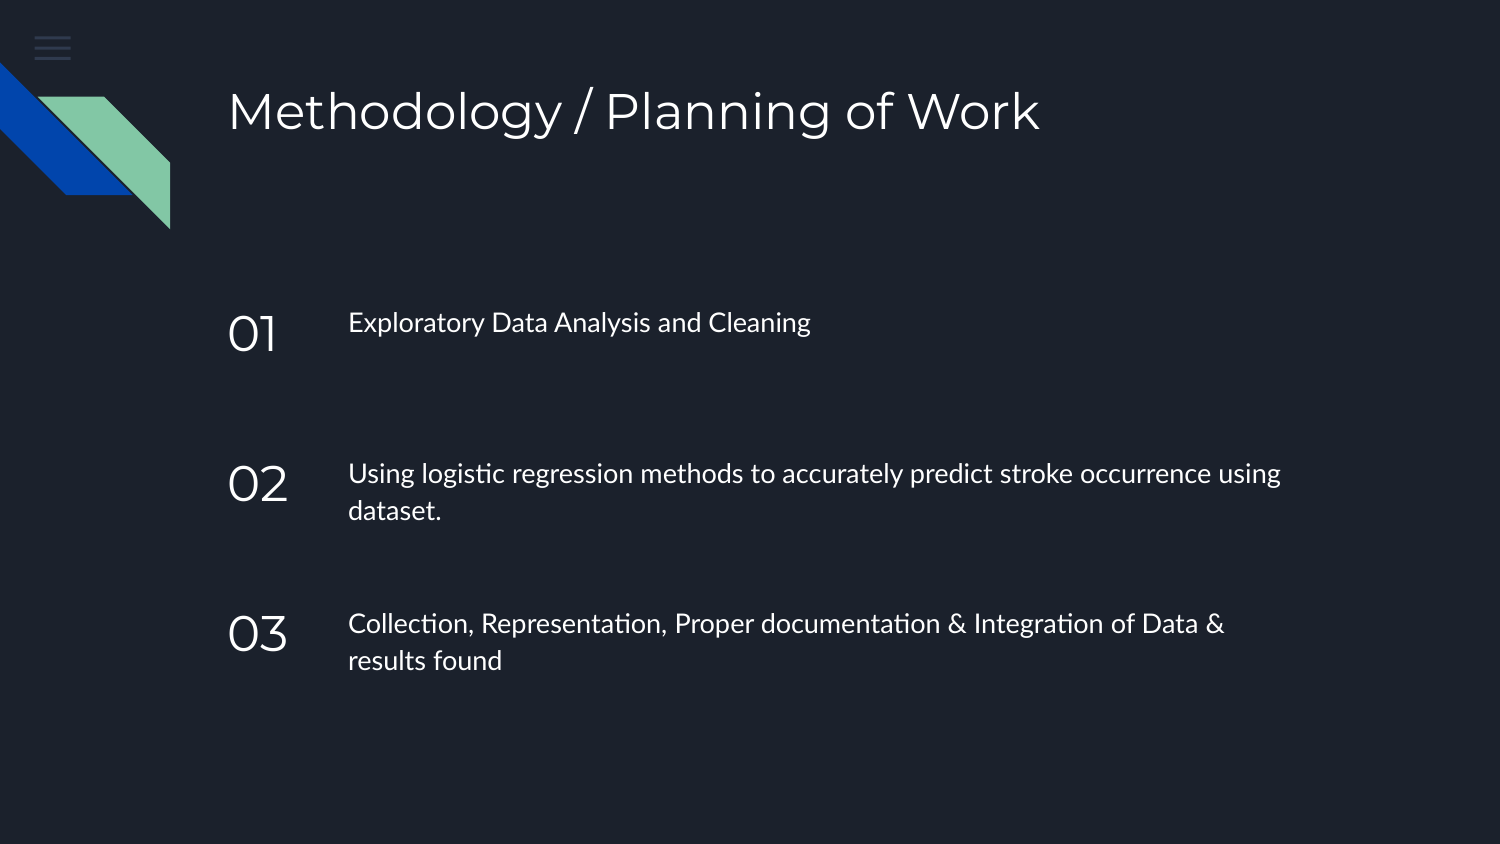

# Methodology / Planning of Work
01

Exploratory Data Analysis and Cleaning
02

Using logistic regression methods to accurately predict stroke occurrence using dataset.
03
Collection, Representation, Proper documentation & Integration of Data & results found